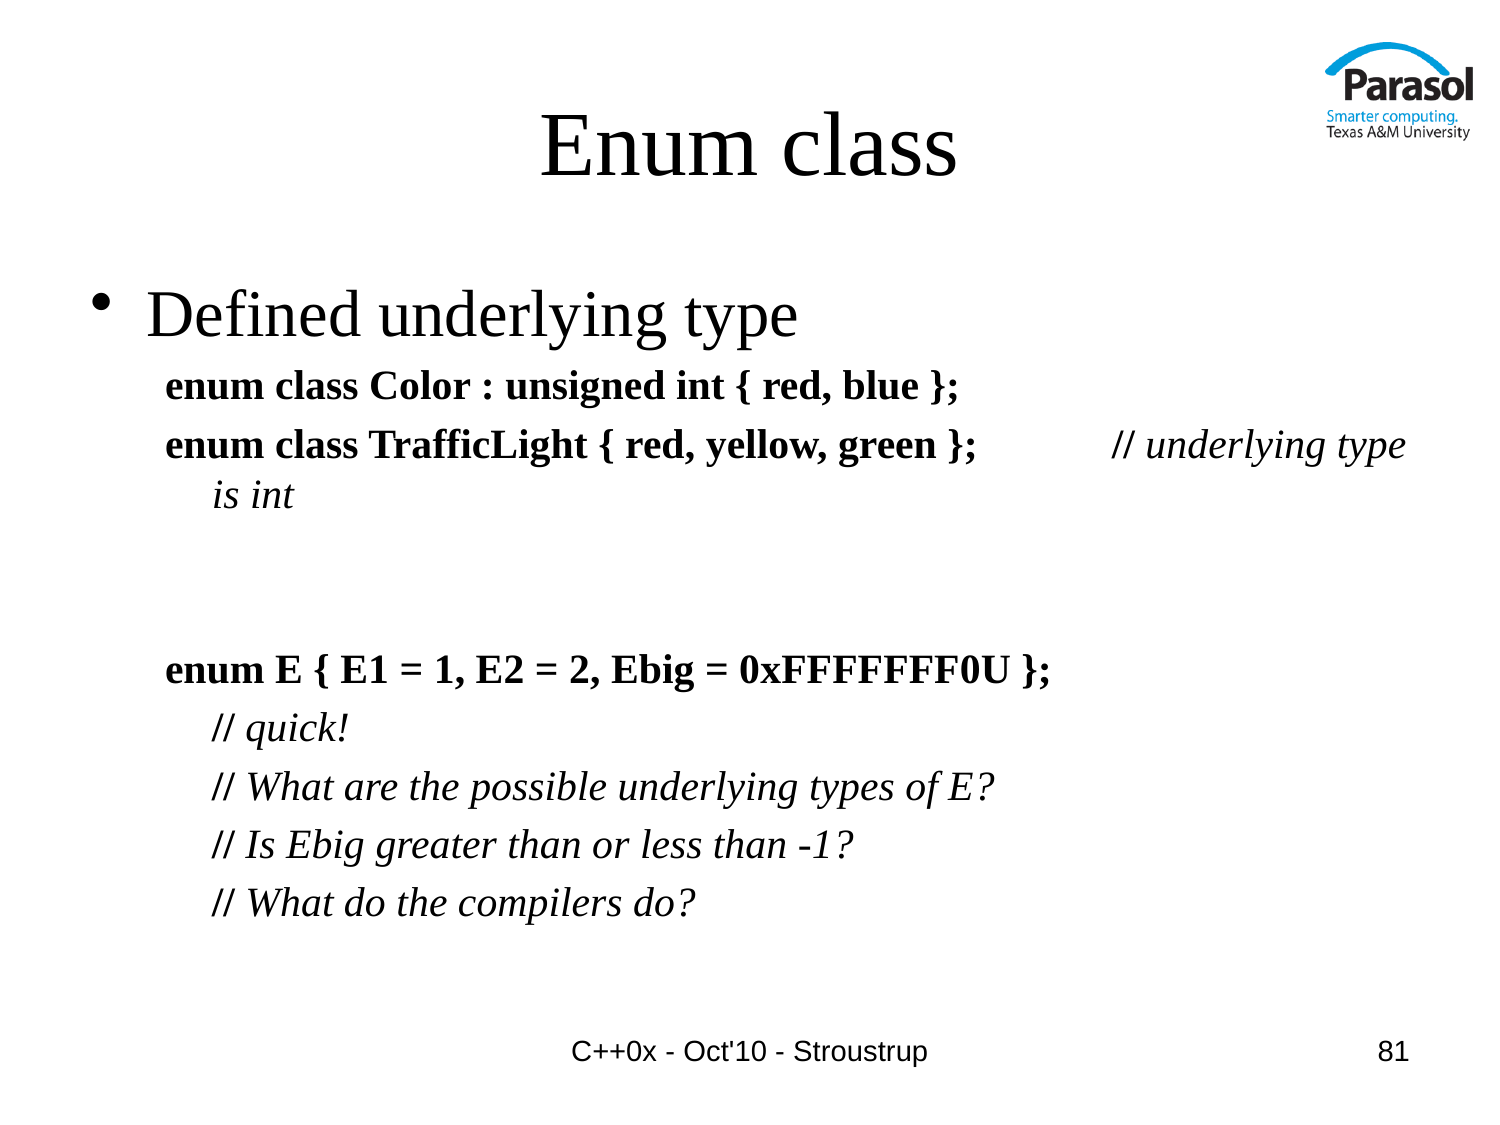

# Enum class
Defined underlying type
enum class Color : unsigned int { red, blue };
enum class TrafficLight { red, yellow, green };	// underlying type is int

enum E { E1 = 1, E2 = 2, Ebig = 0xFFFFFFF0U };
	// quick!
	// What are the possible underlying types of E?
	// Is Ebig greater than or less than -1?
	// What do the compilers do?
C++0x - Oct'10 - Stroustrup
81